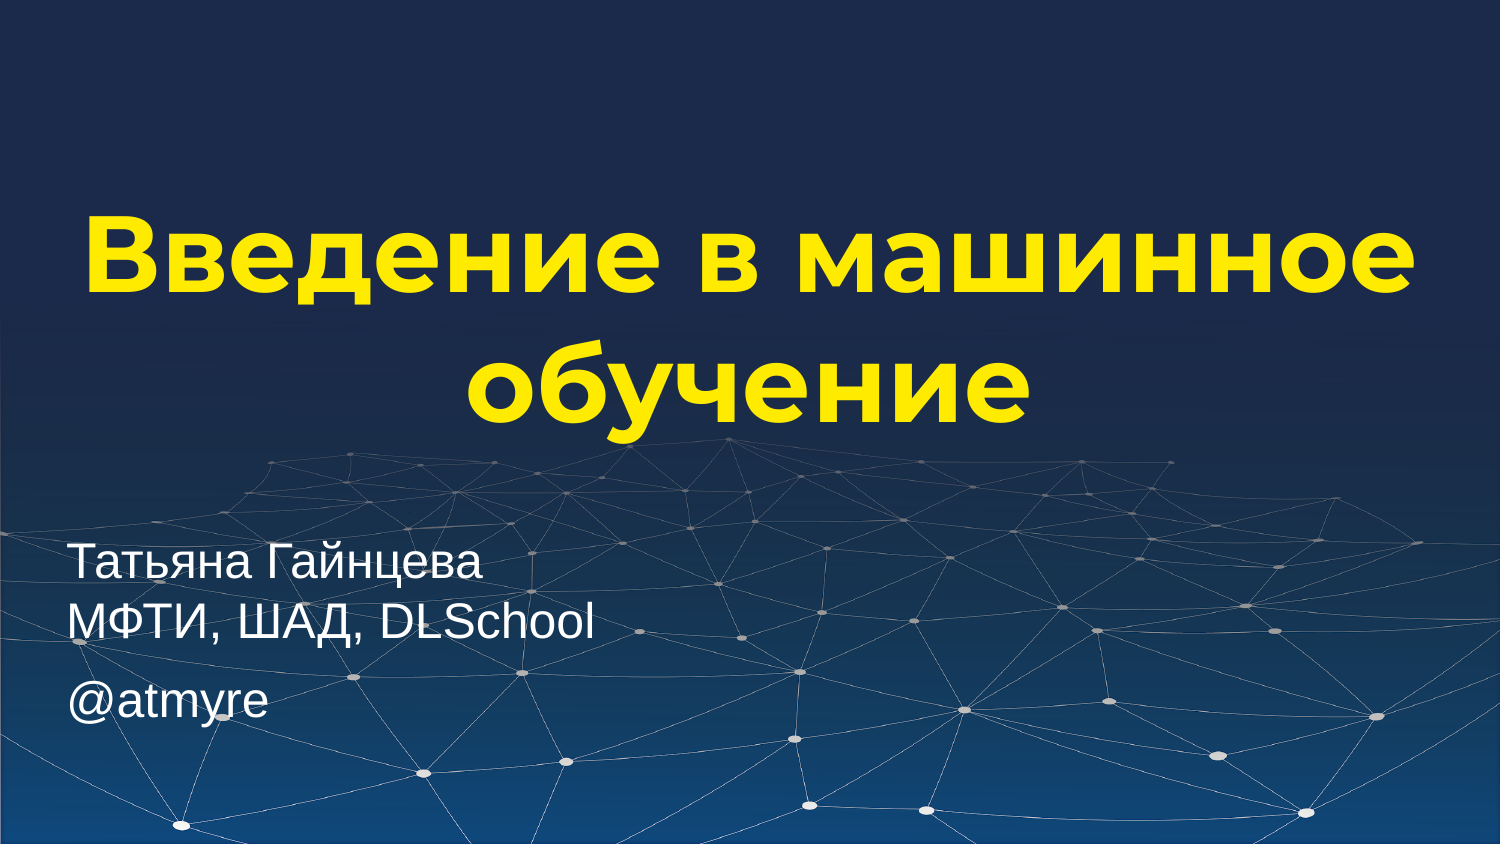

# Введение в машинное обучение
Татьяна Гайнцева
МФТИ, ШАД, DLSchool
@atmyre